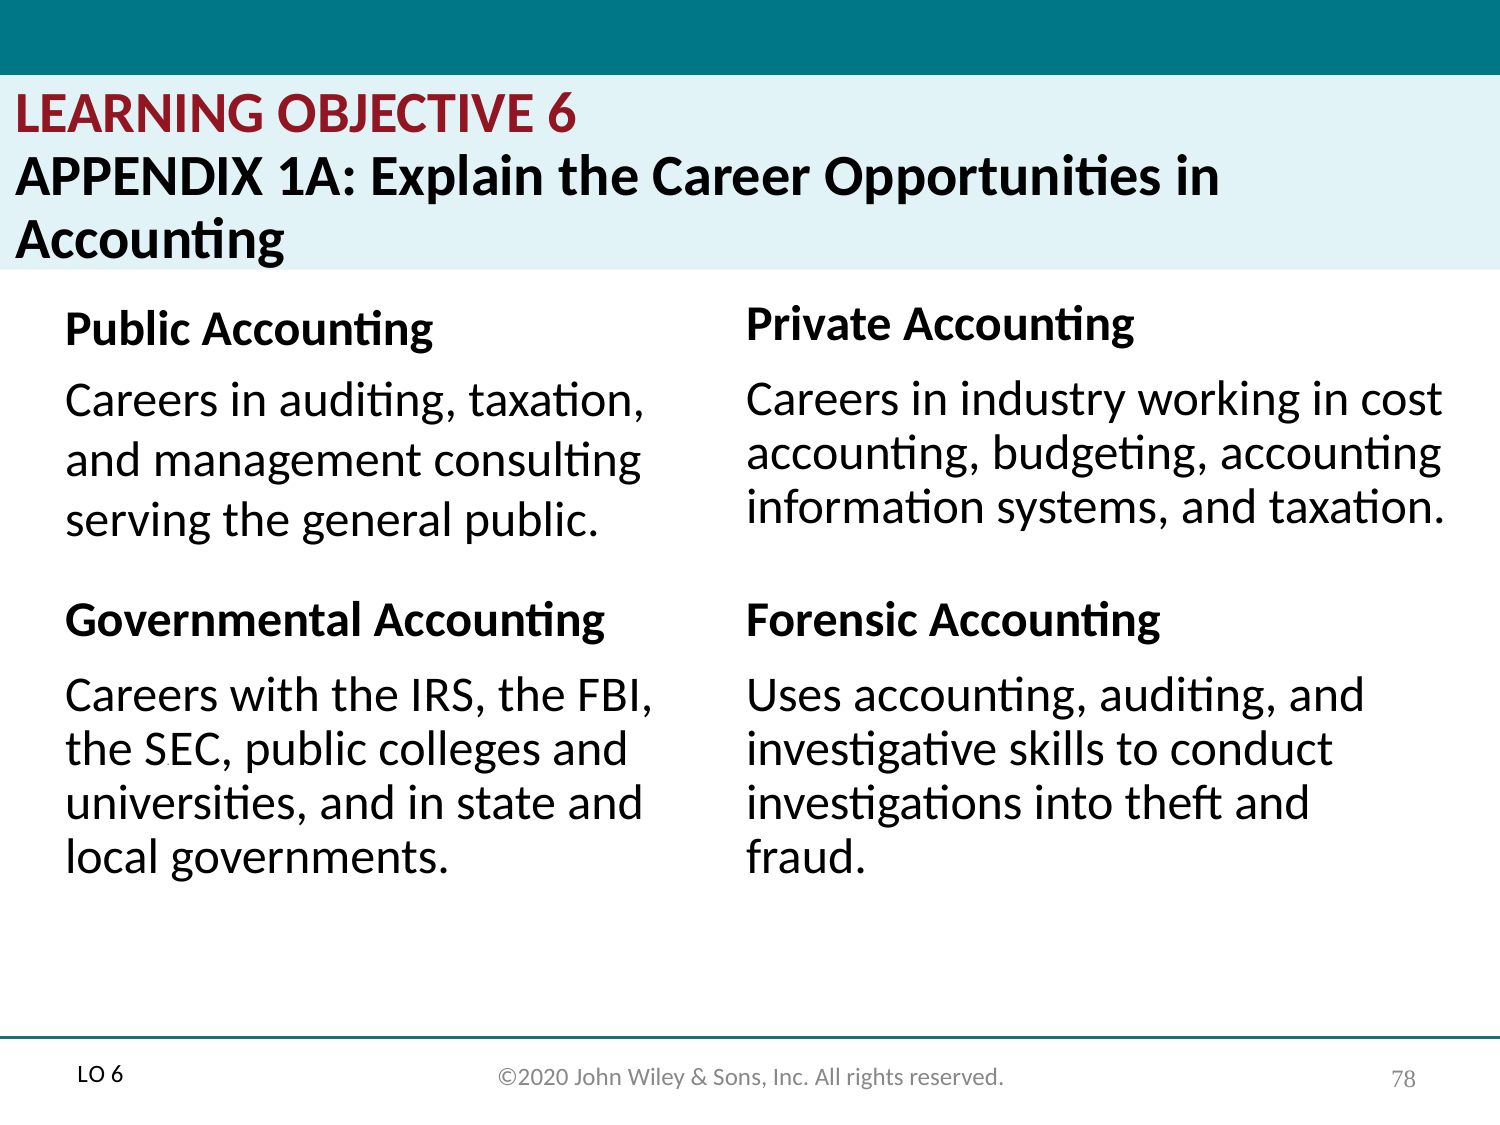

# LEARNING OBJECTIVE 6 APPENDIX 1A: Explain the Career Opportunities in Accounting
Public Accounting
Careers in auditing, taxation, and management consulting serving the general public.
Private Accounting
Careers in industry working in cost accounting, budgeting, accounting information systems, and taxation.
Governmental Accounting
Careers with the I R S, the F B I, the S00E C, public colleges and universities, and in state and local governments.
Forensic Accounting
Uses accounting, auditing, and investigative skills to conduct investigations into theft and fraud.
L O 6